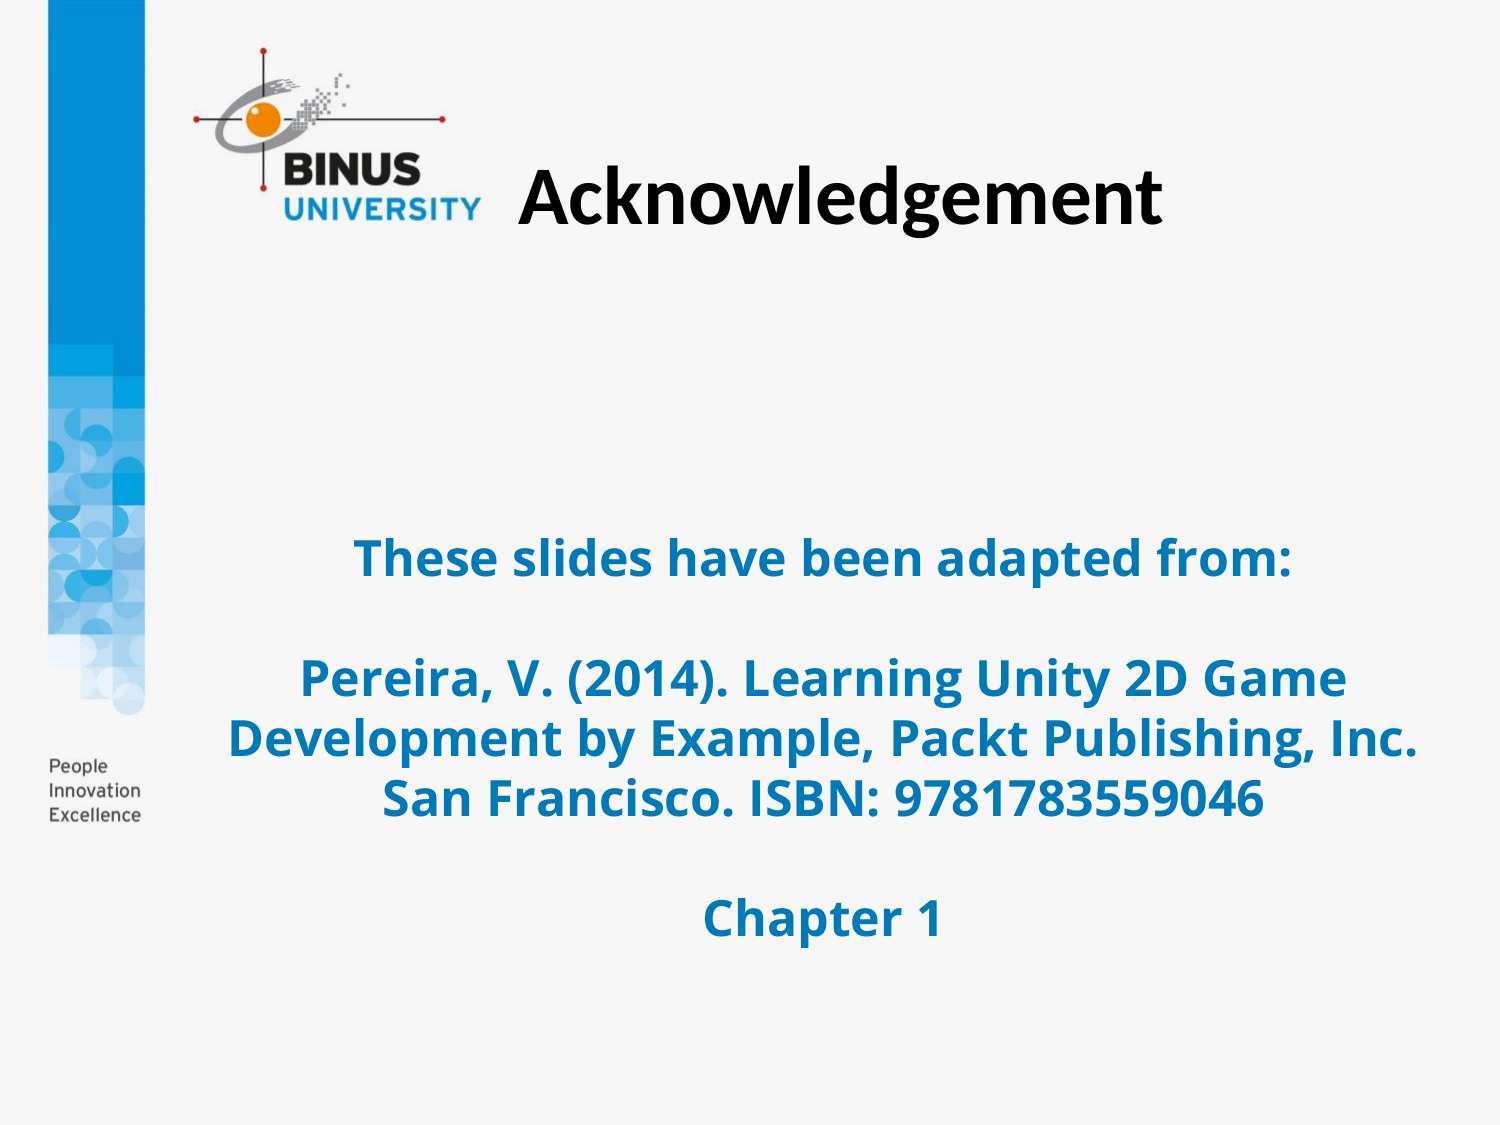

Acknowledgement
# These slides have been adapted from: Pereira, V. (2014). Learning Unity 2D Game Development by Example, Packt Publishing, Inc. San Francisco. ISBN: 9781783559046 Chapter 1